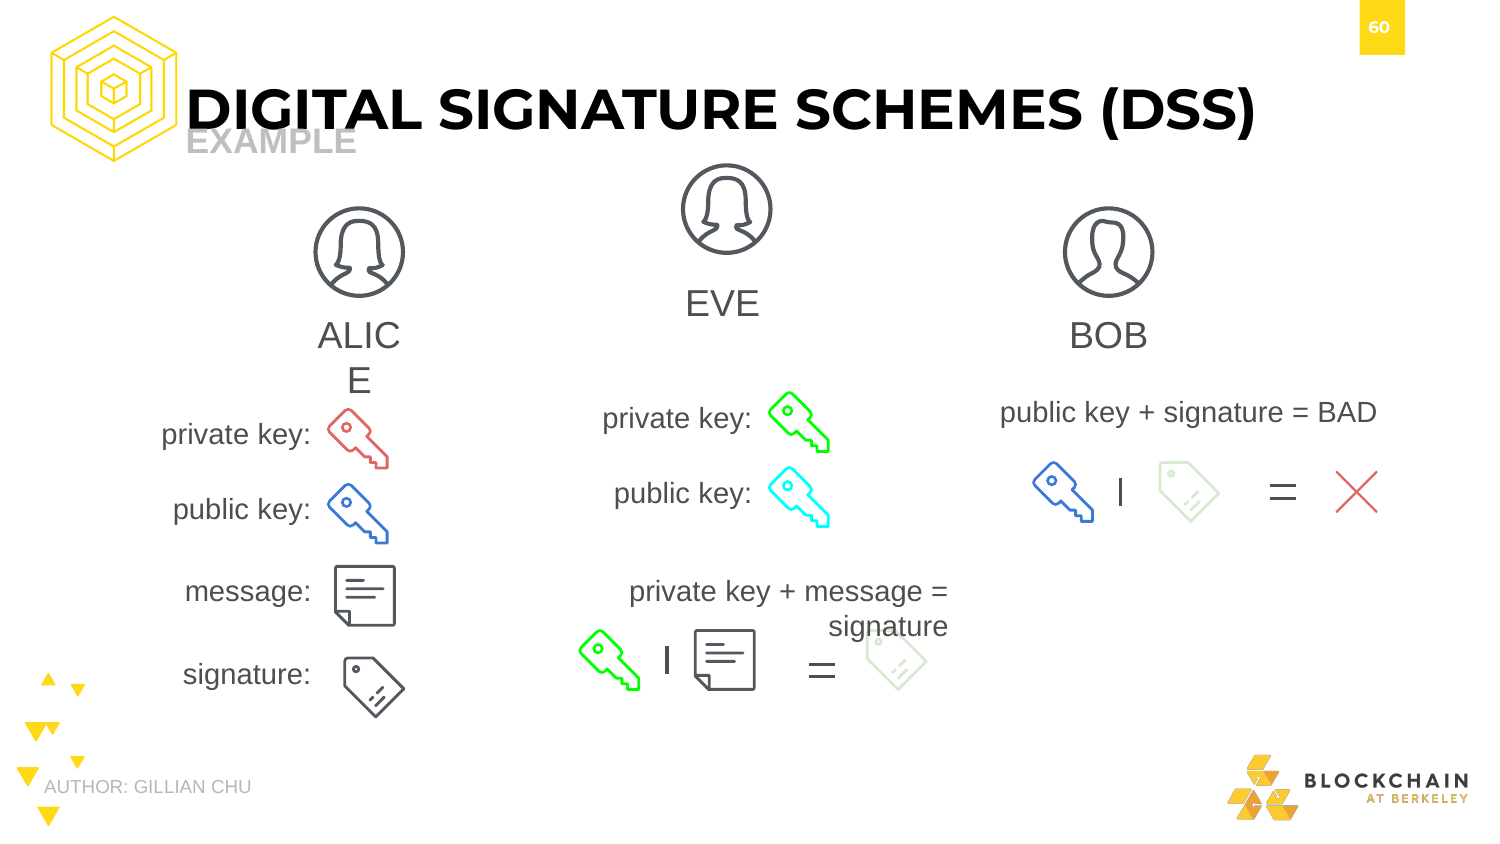

DIGITAL SIGNATURE SCHEMES (DSS)
EXAMPLE

EVE
ALICE
BOB
public key + signature = BAD
private key:

private key:

public key:

public key:

private key + message = signature
message:

signature:

AUTHOR: GILLIAN CHU